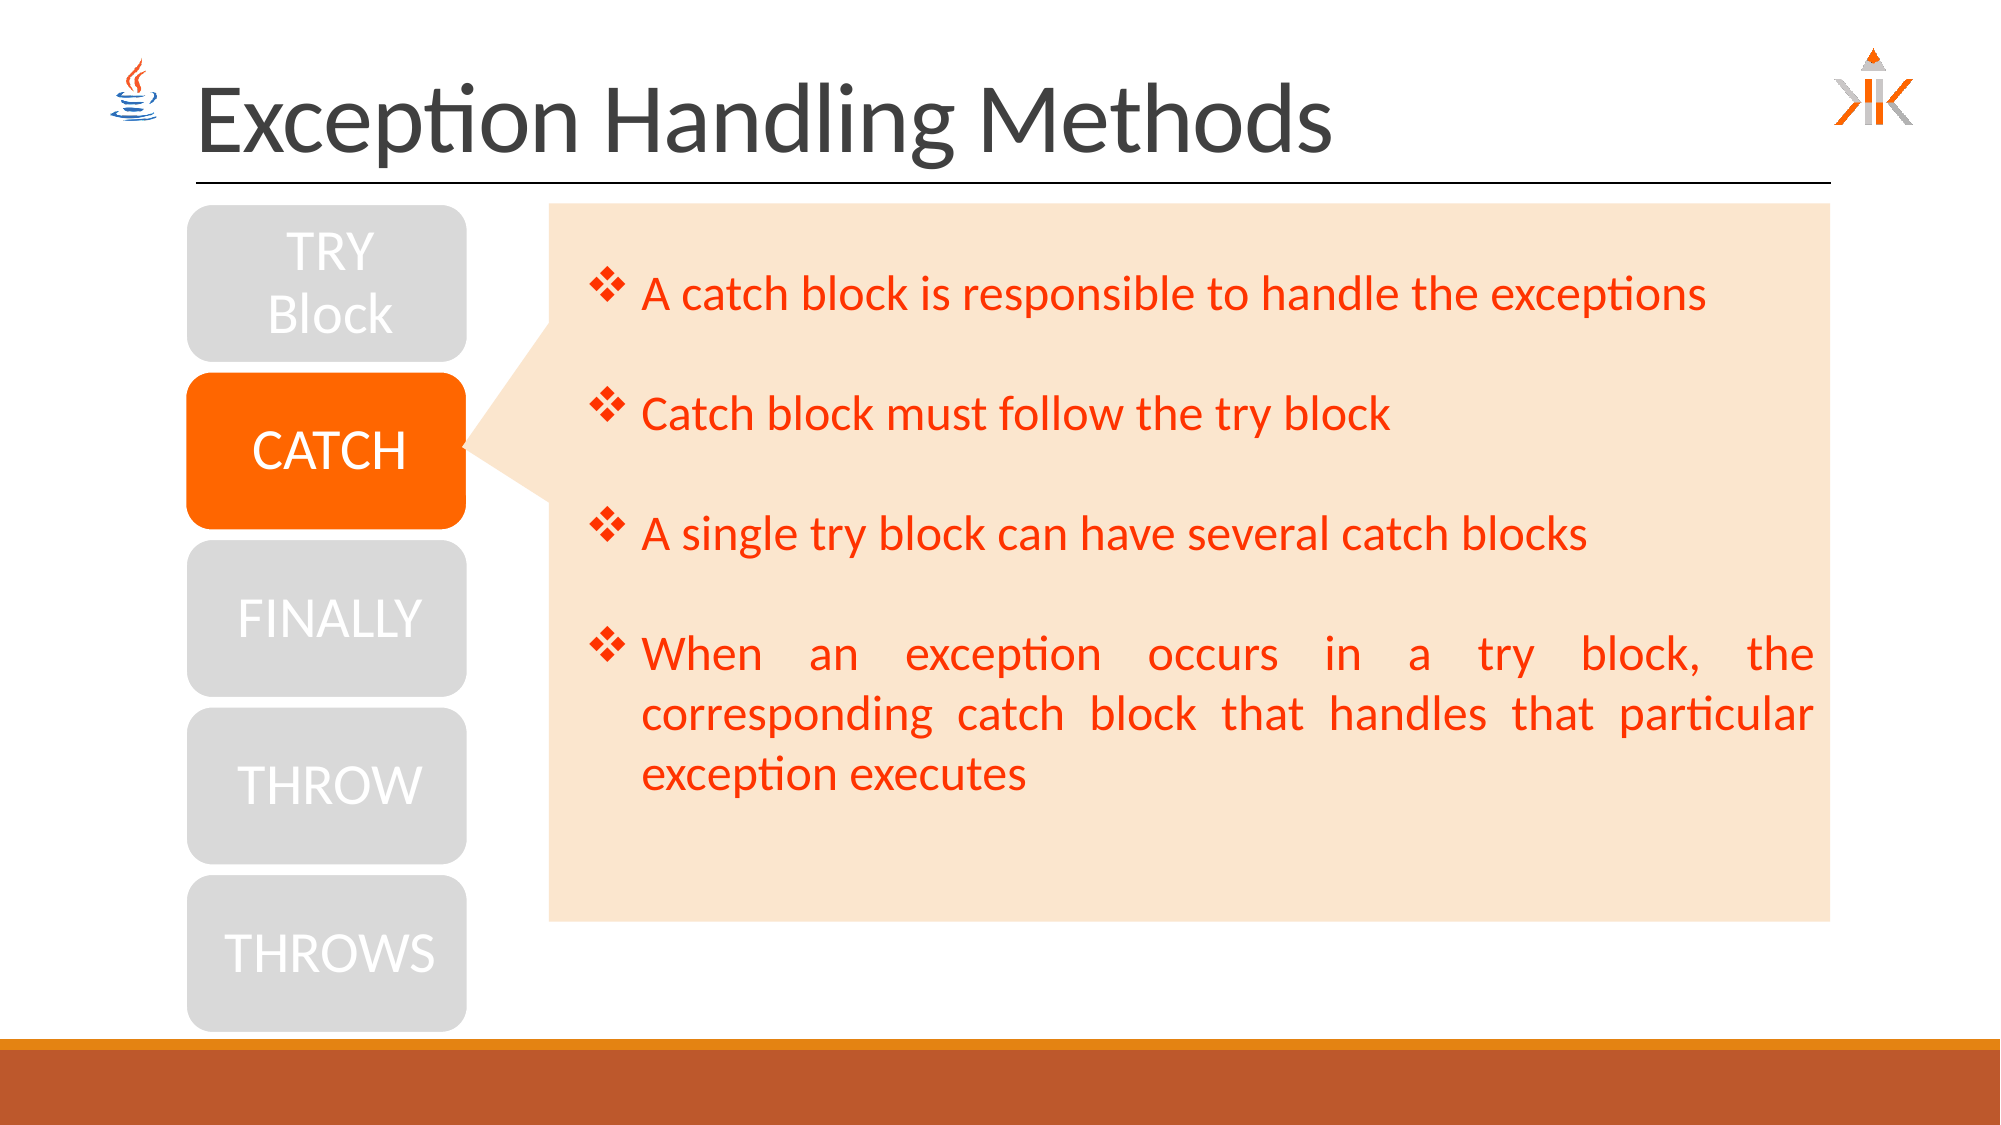

# Exception Handling Methods
TRY Block
CATCH
FINALLY
THROW
THROWS
A catch block is responsible to handle the exceptions

Catch block must follow the try block

A single try block can have several catch blocks

When an exception occurs in a try block, the corresponding catch block that handles that particular exception executes